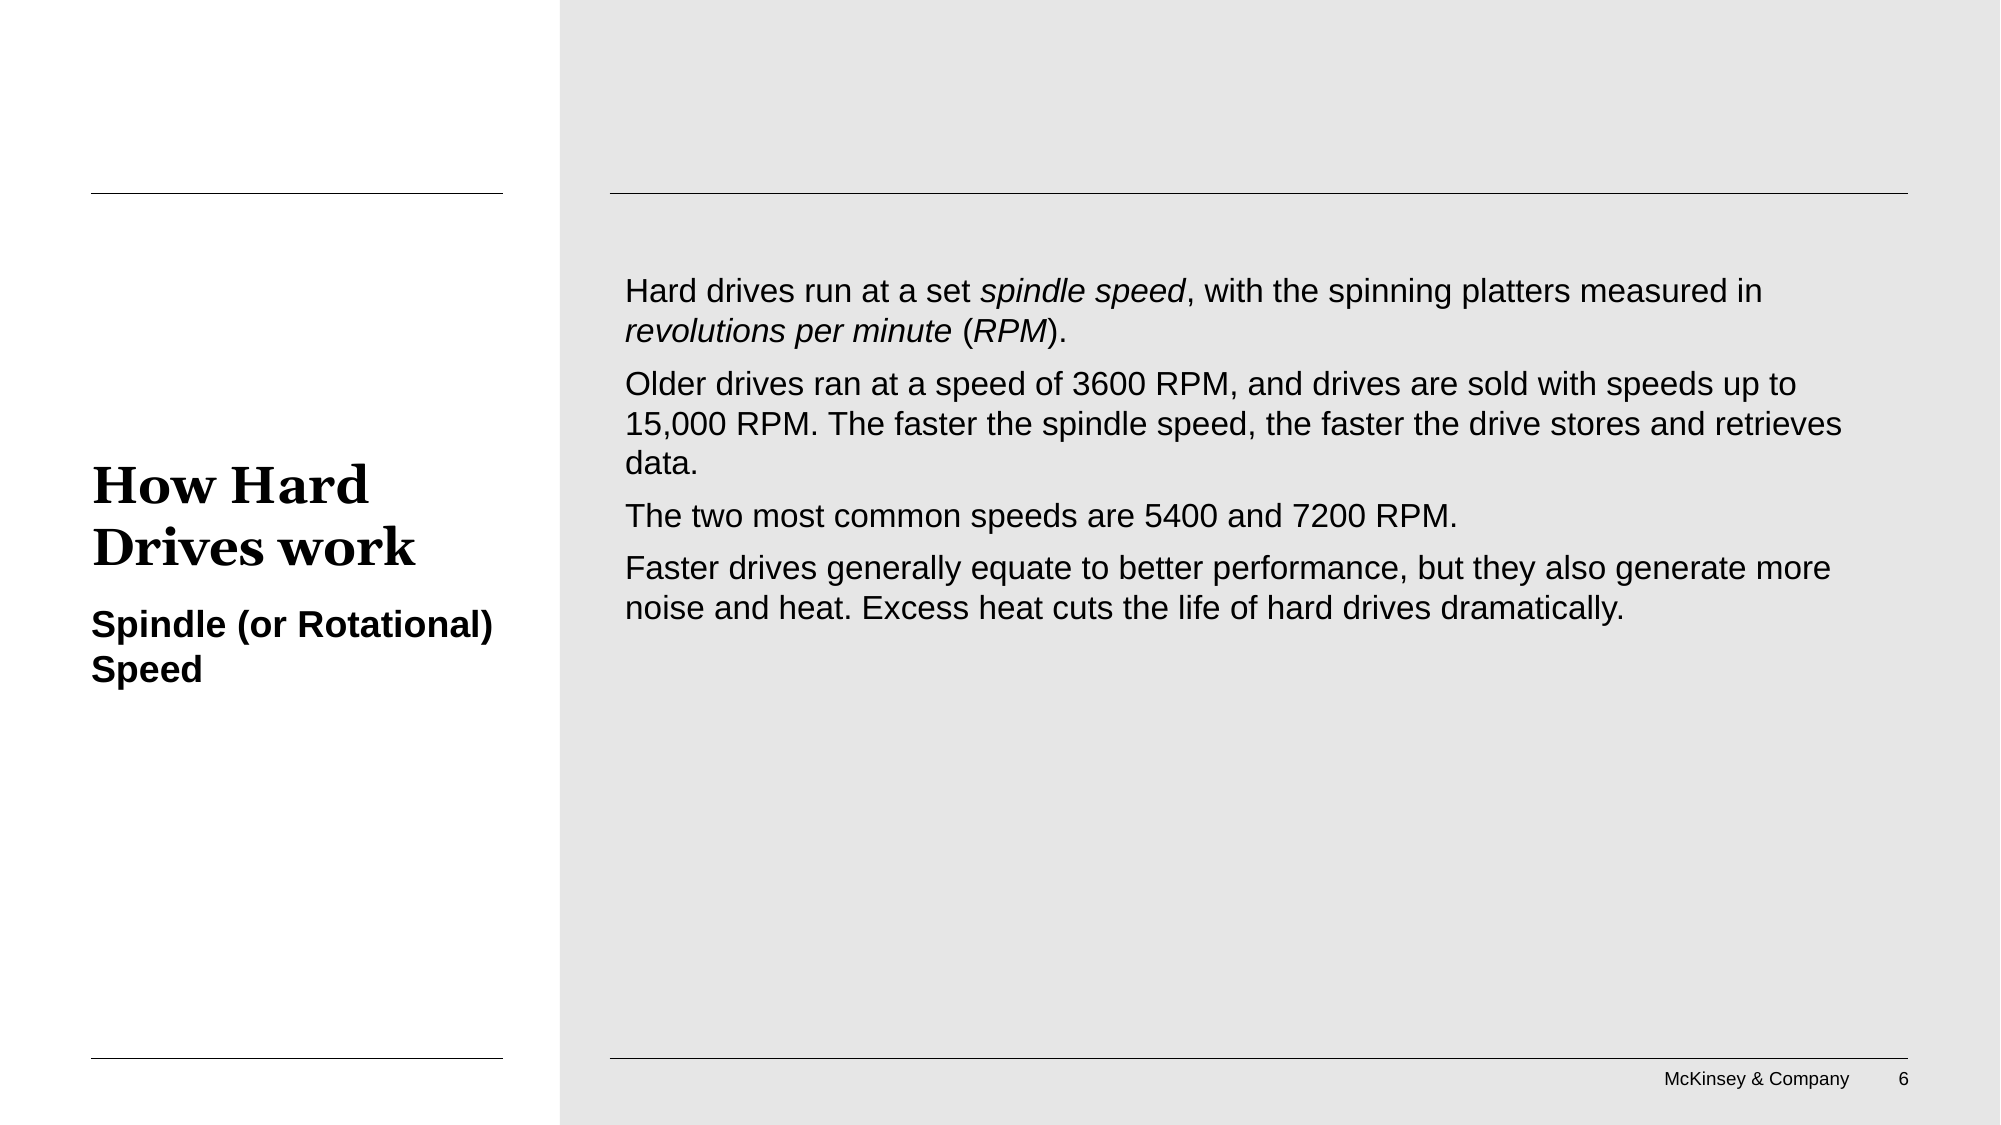

Hard drives run at a set spindle speed, with the spinning platters measured in revolutions per minute (RPM).
Older drives ran at a speed of 3600 RPM, and drives are sold with speeds up to 15,000 RPM. The faster the spindle speed, the faster the drive stores and retrieves data.
The two most common speeds are 5400 and 7200 RPM.
Faster drives generally equate to better performance, but they also generate more noise and heat. Excess heat cuts the life of hard drives dramatically.
# How Hard Drives work
Spindle (or Rotational) Speed